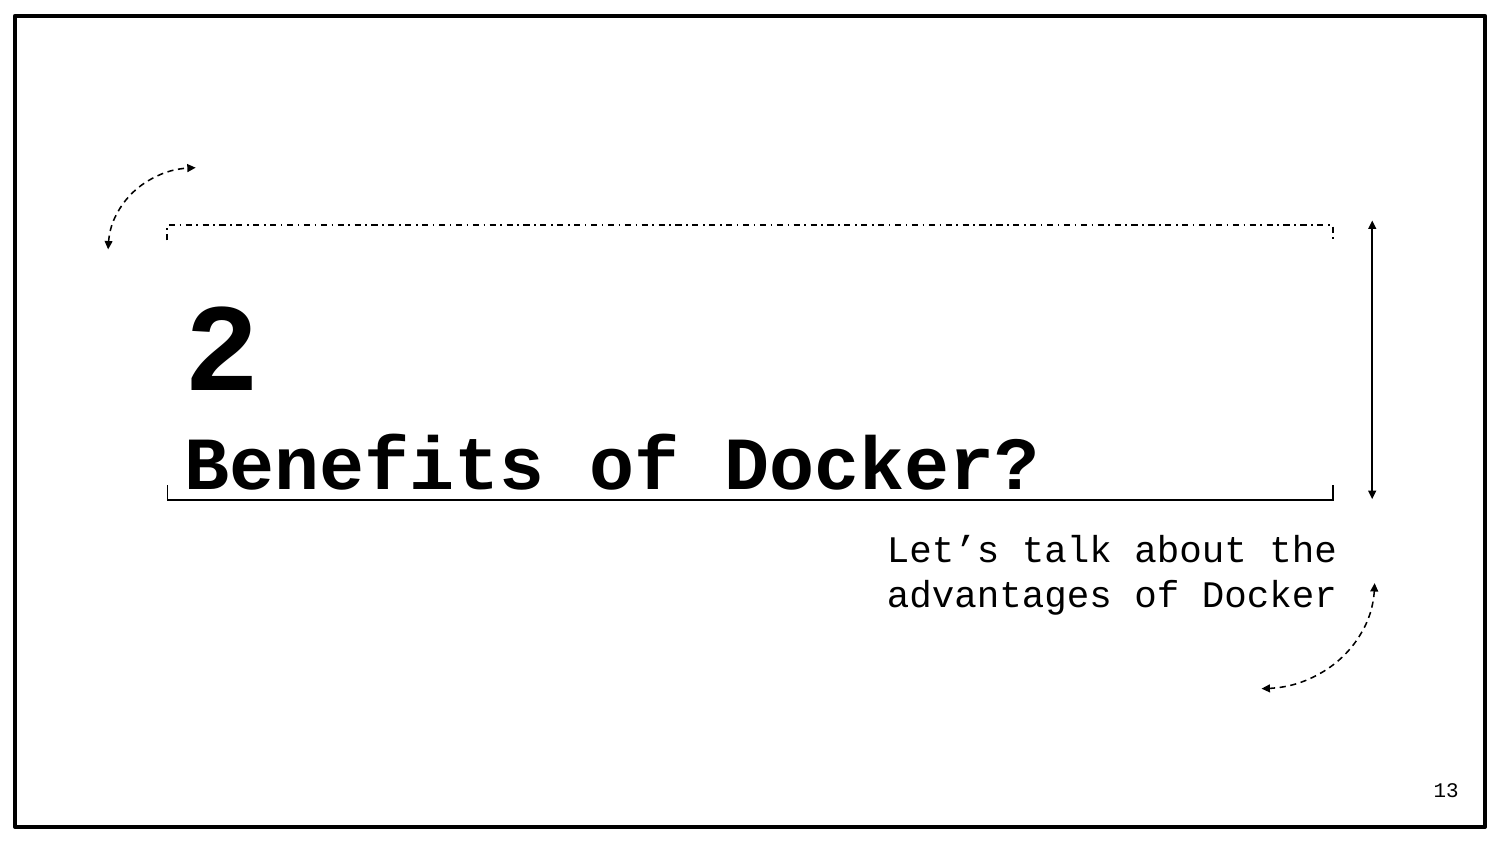

# 2 Benefits of Docker?
Let’s talk about the advantages of Docker
13